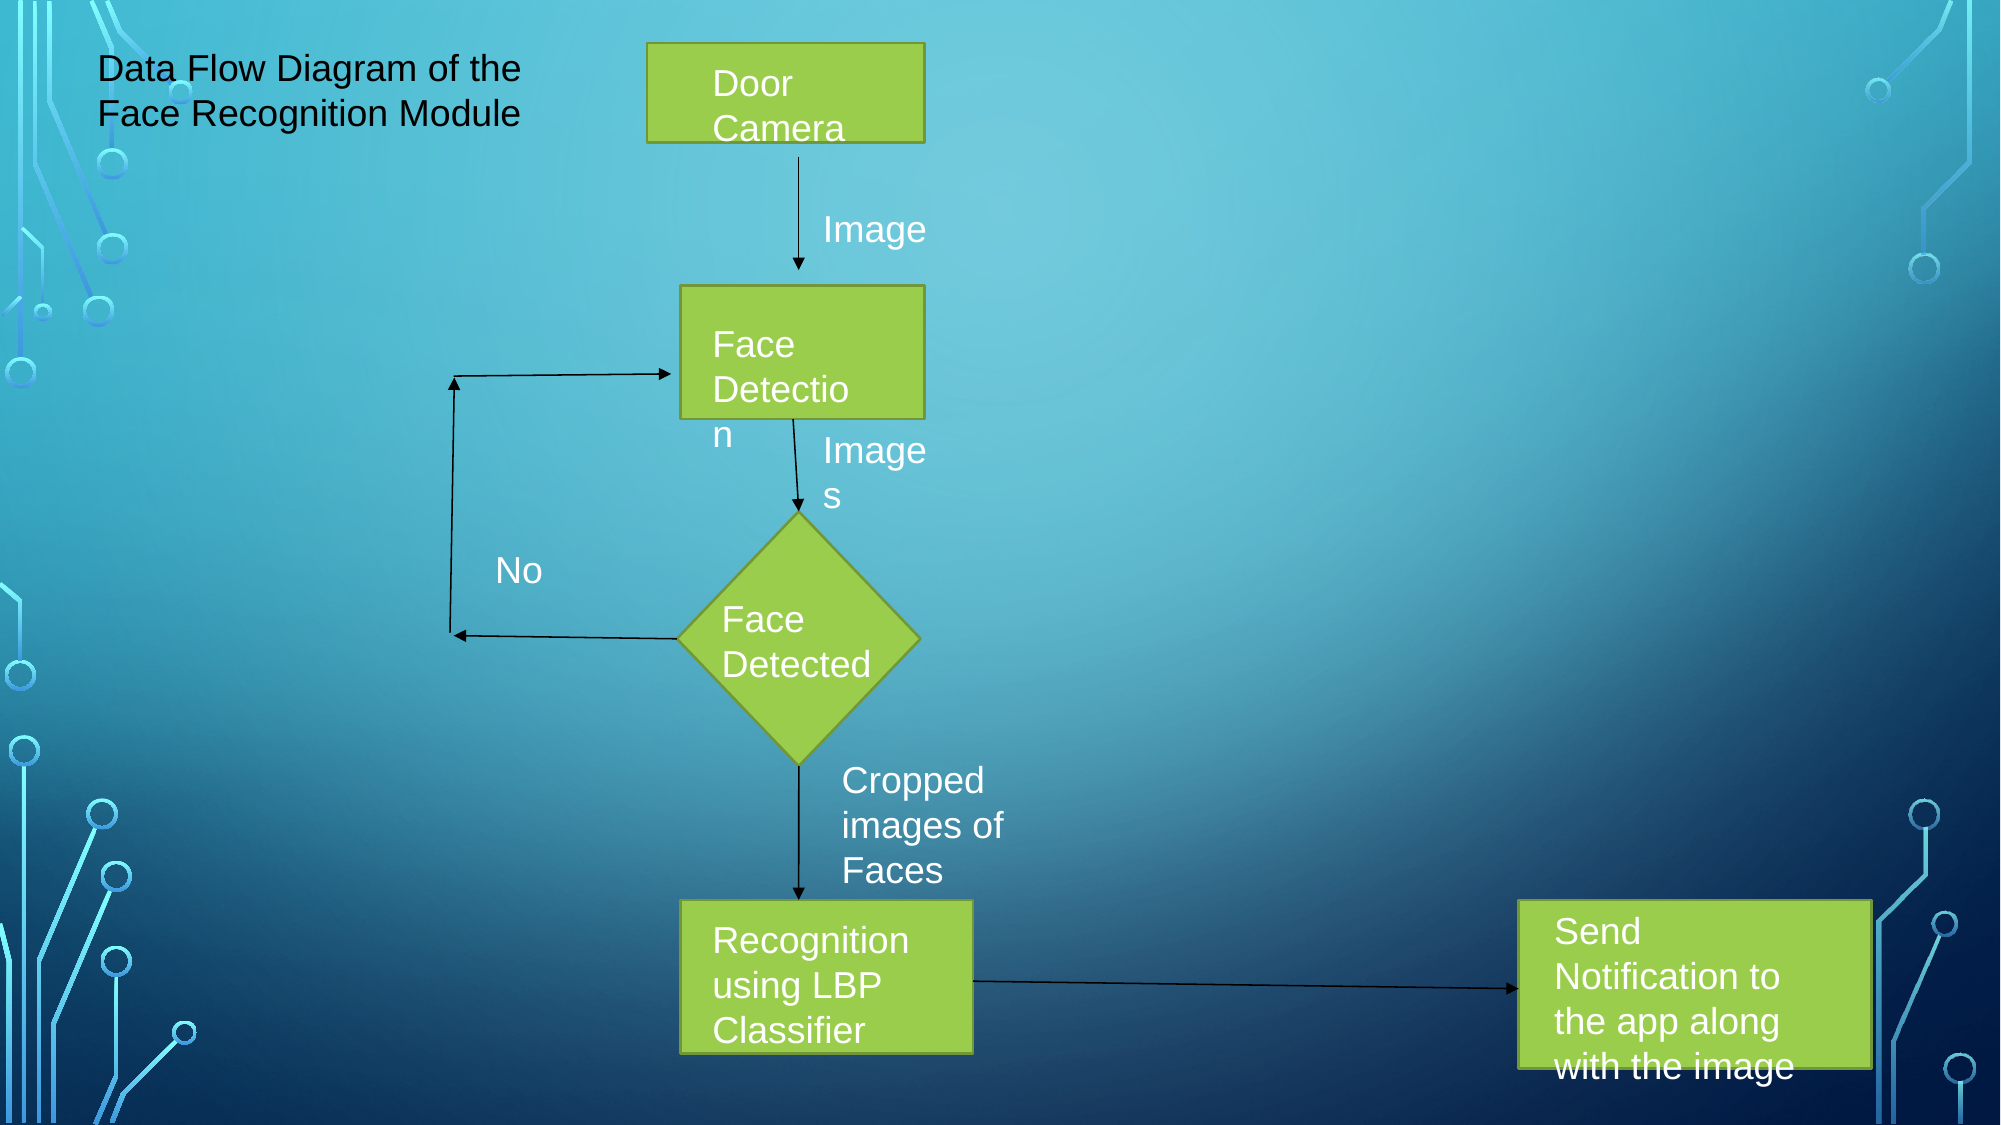

Data Flow Diagram of the Face Recognition Module

Door Camera
Image

Face Detection
Images

No
Face Detected
Cropped images of Faces

Send Notification to the app along with the image

Recognition using LBP Classifier